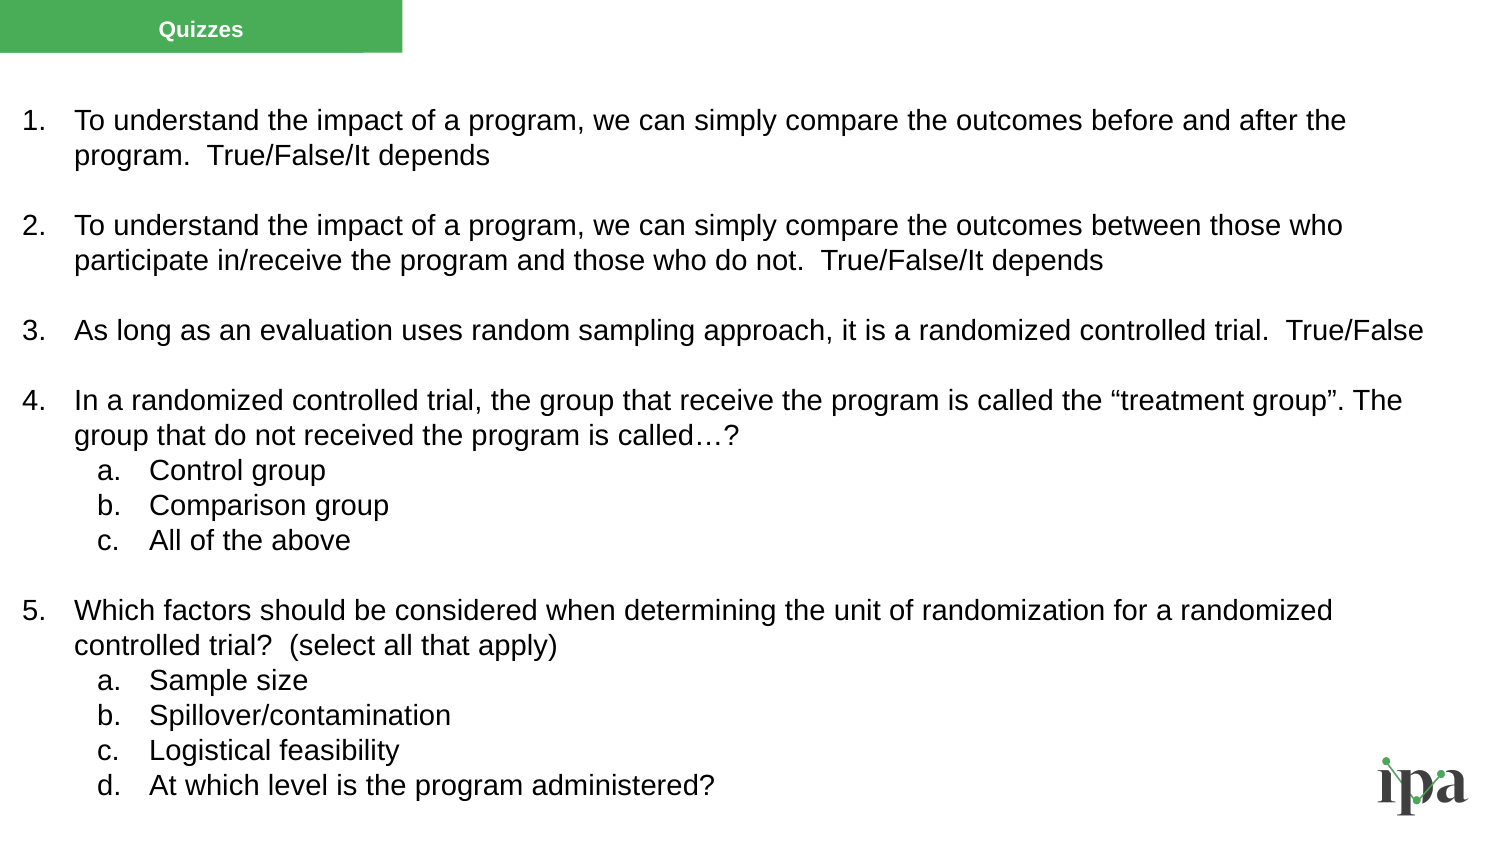

Quizzes
To understand the impact of a program, we can simply compare the outcomes before and after the program.  True/False/It depends

To understand the impact of a program, we can simply compare the outcomes between those who participate in/receive the program and those who do not.  True/False/It depends

As long as an evaluation uses random sampling approach, it is a randomized controlled trial.  True/False

In a randomized controlled trial, the group that receive the program is called the “treatment group”. The group that do not received the program is called…?
Control group
Comparison group
All of the above

Which factors should be considered when determining the unit of randomization for a randomized controlled trial?  (select all that apply)
Sample size
Spillover/contamination
Logistical feasibility
At which level is the program administered?